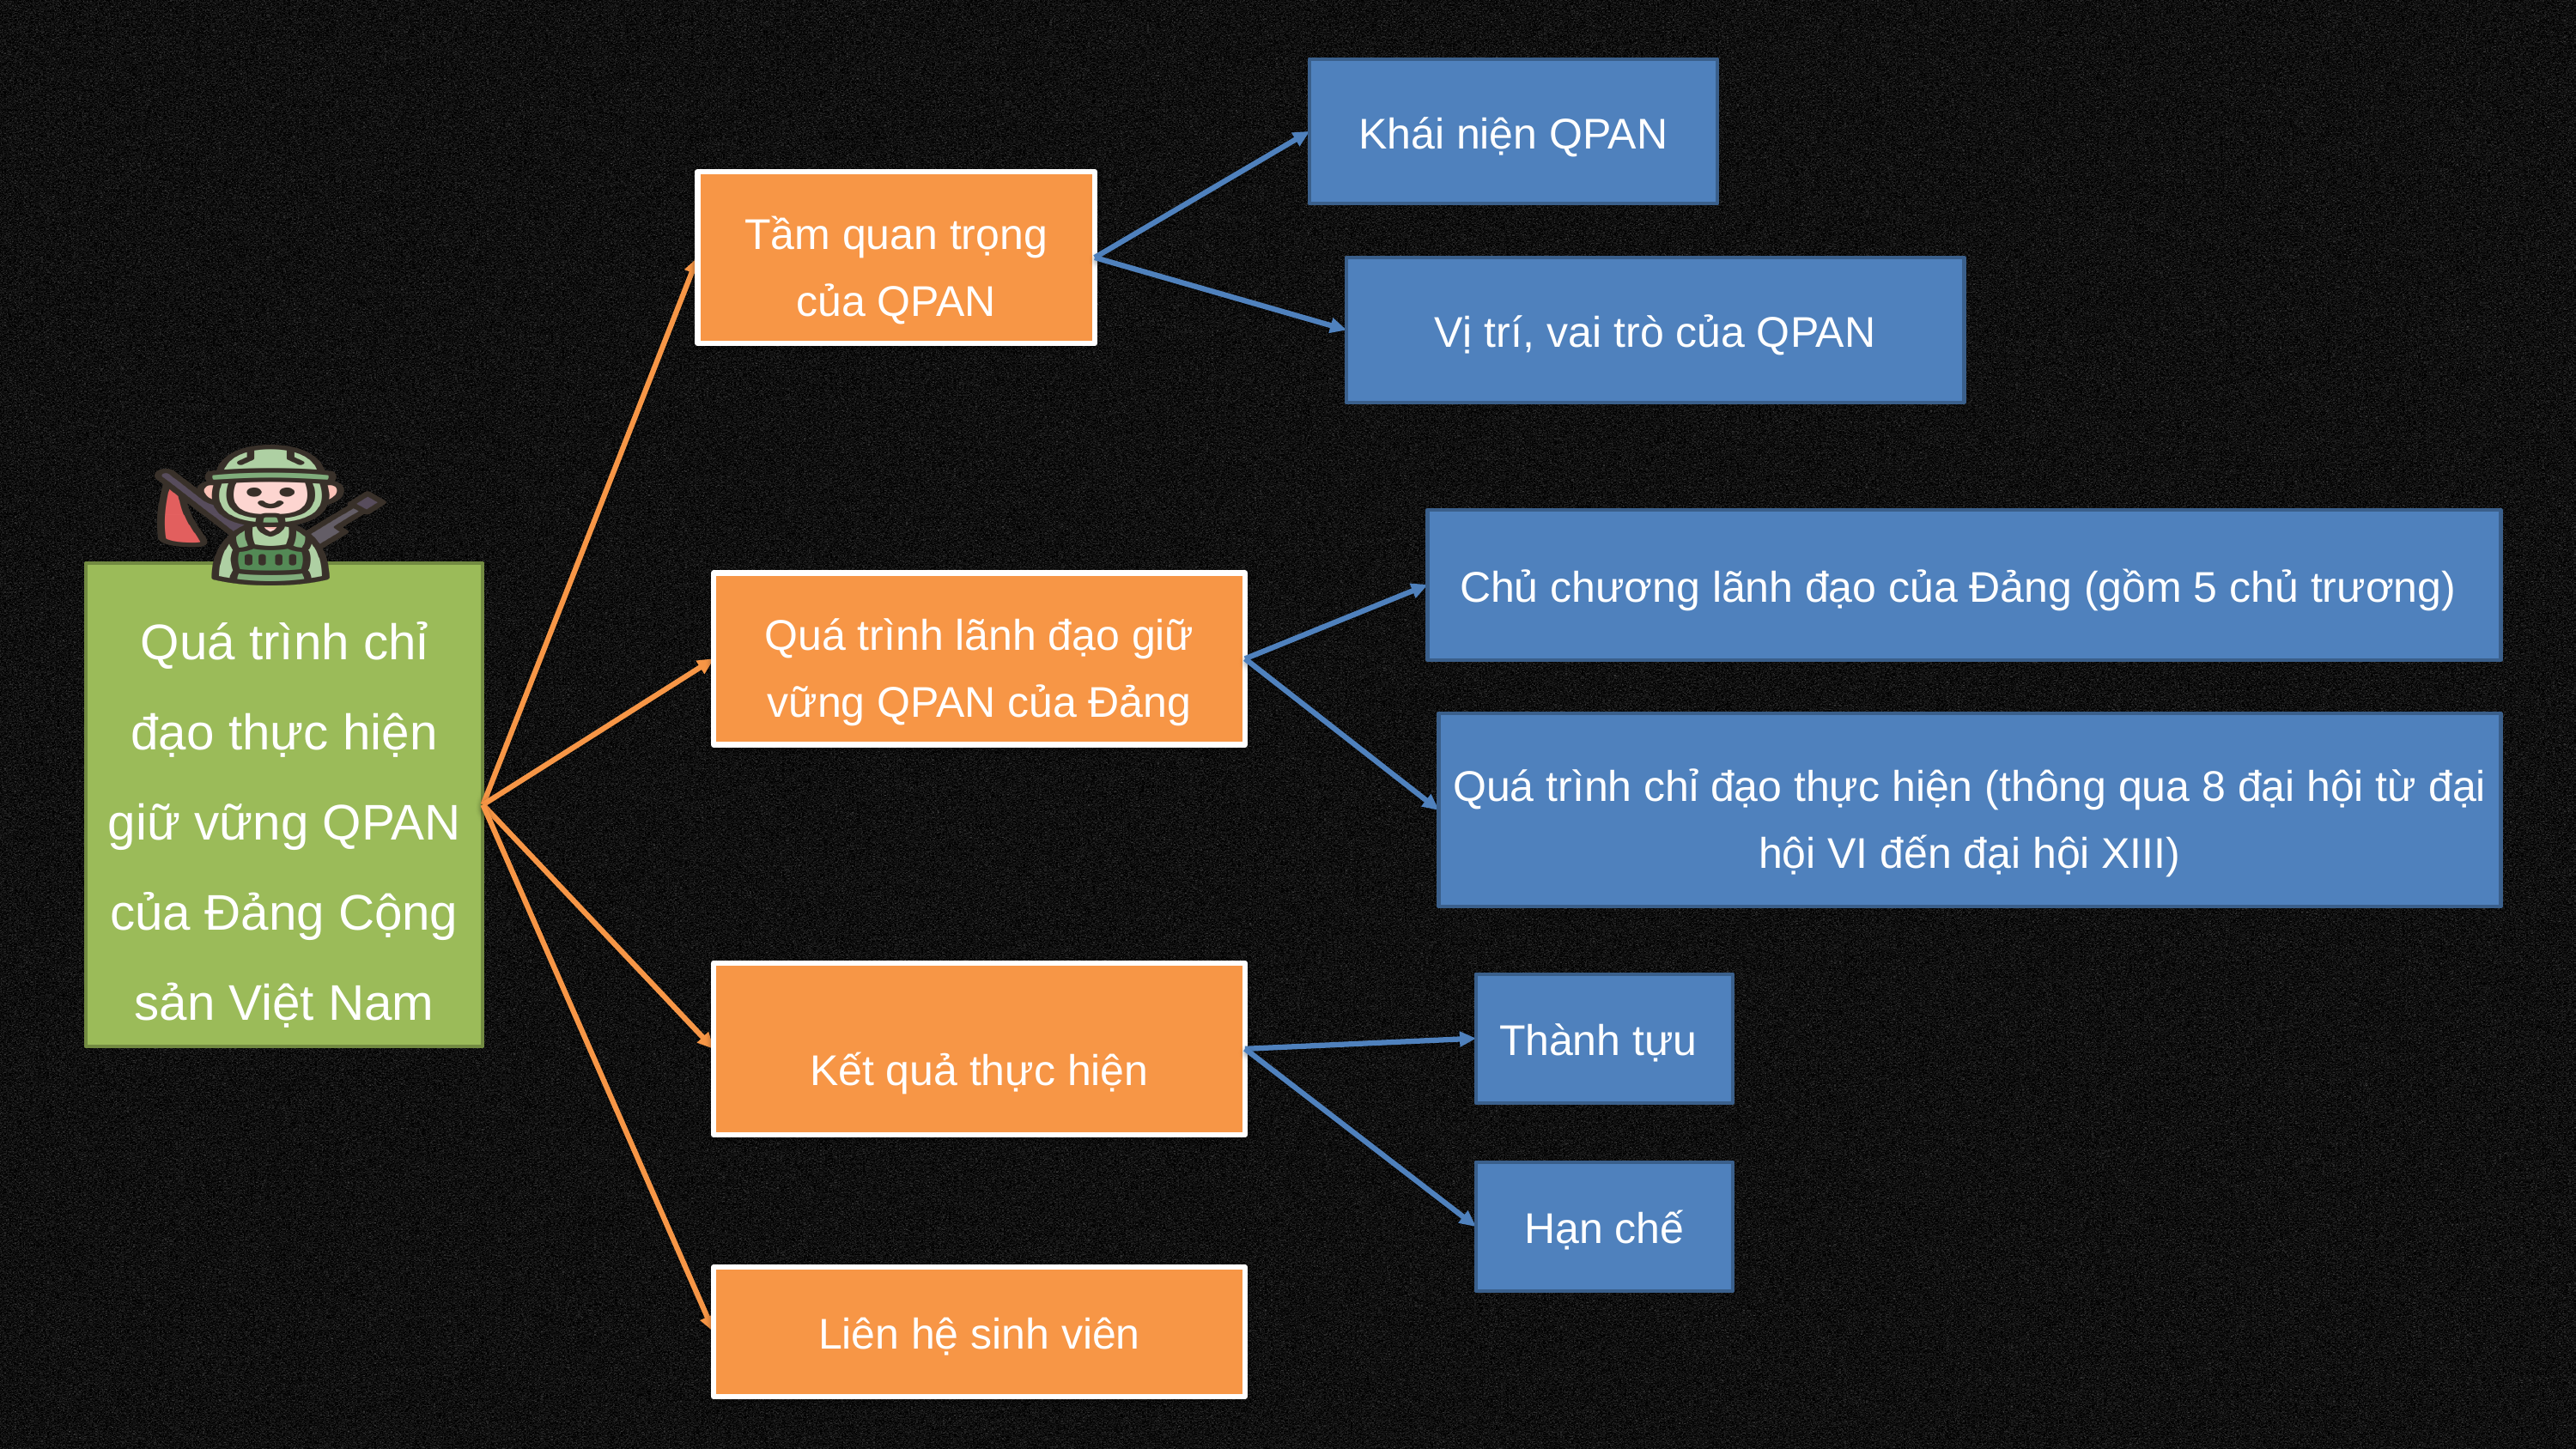

Khái niện QPAN
Tầm quan trọng của QPAN
Vị trí, vai trò của QPAN

Quá trình chỉ đạo thực hiện giữ vững QPAN của Đảng Cộng sản Việt Nam
Chủ chương lãnh đạo của Đảng (gồm 5 chủ trương)
Quá trình lãnh đạo giữ vững QPAN của Đảng
Quá trình chỉ đạo thực hiện (thông qua 8 đại hội từ đại hội VI đến đại hội XIII)
Kết quả thực hiện
Thành tựu
Hạn chế
Liên hệ sinh viên